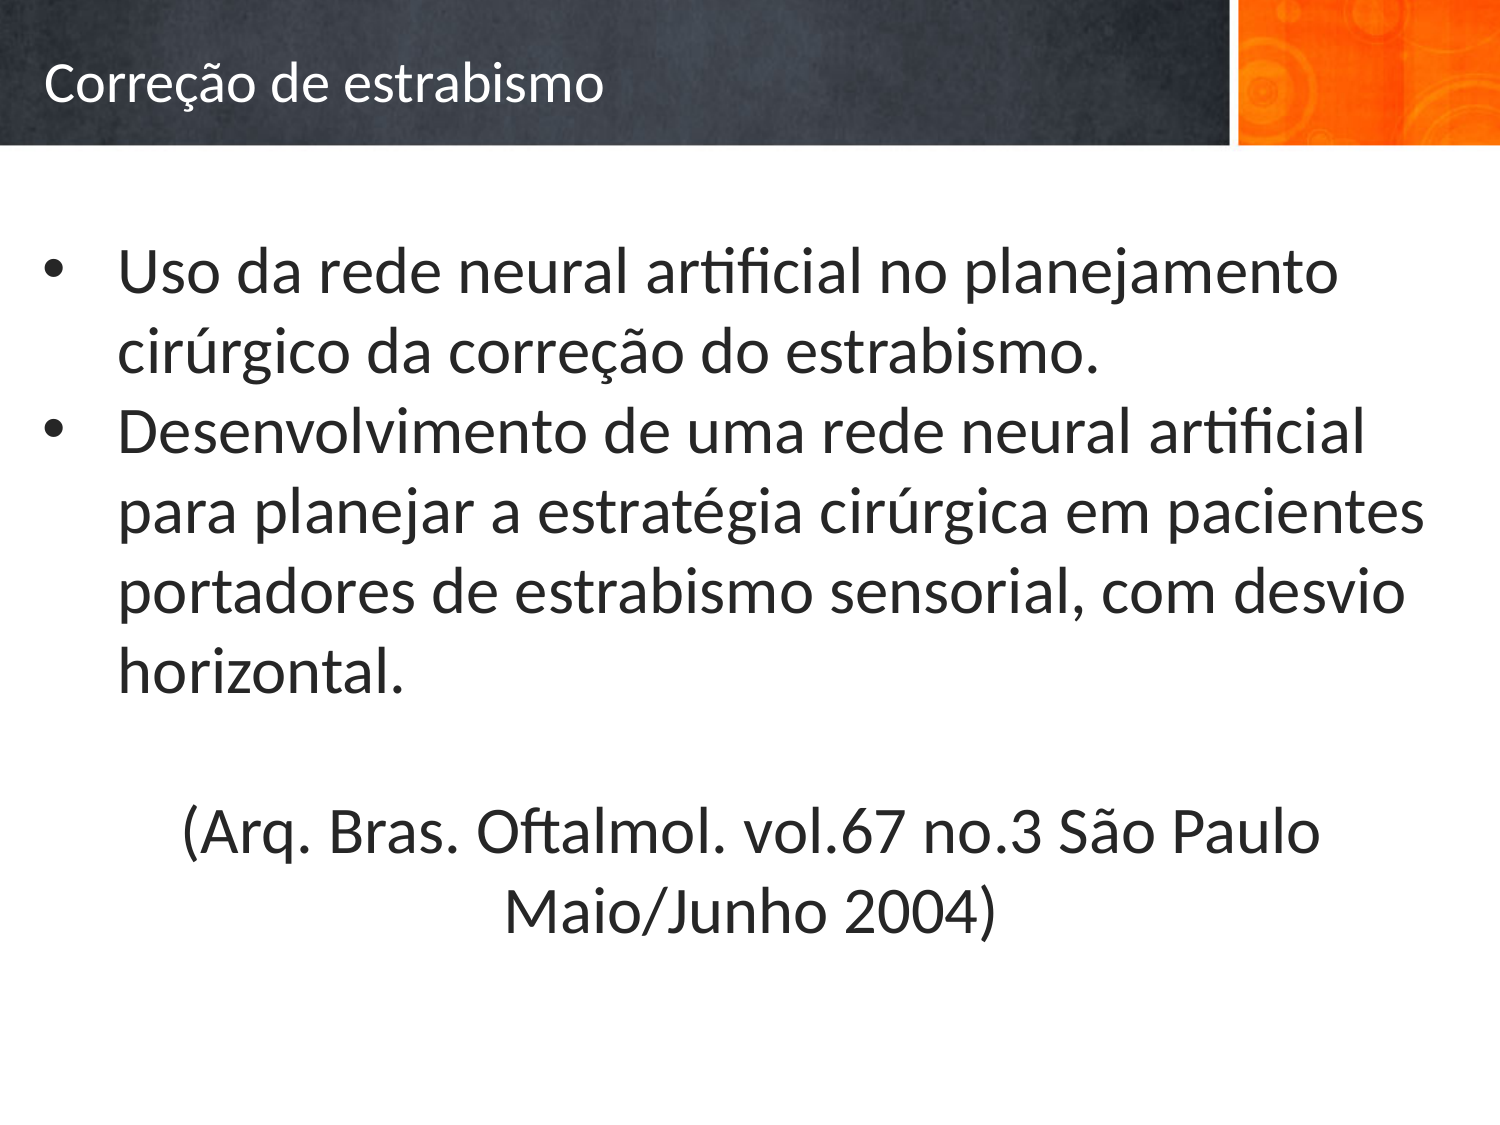

# Correção de estrabismo
Uso da rede neural artificial no planejamento cirúrgico da correção do estrabismo.
Desenvolvimento de uma rede neural artificial para planejar a estratégia cirúrgica em pacientes portadores de estrabismo sensorial, com desvio horizontal.

(Arq. Bras. Oftalmol. vol.67 no.3 São Paulo Maio/Junho 2004)